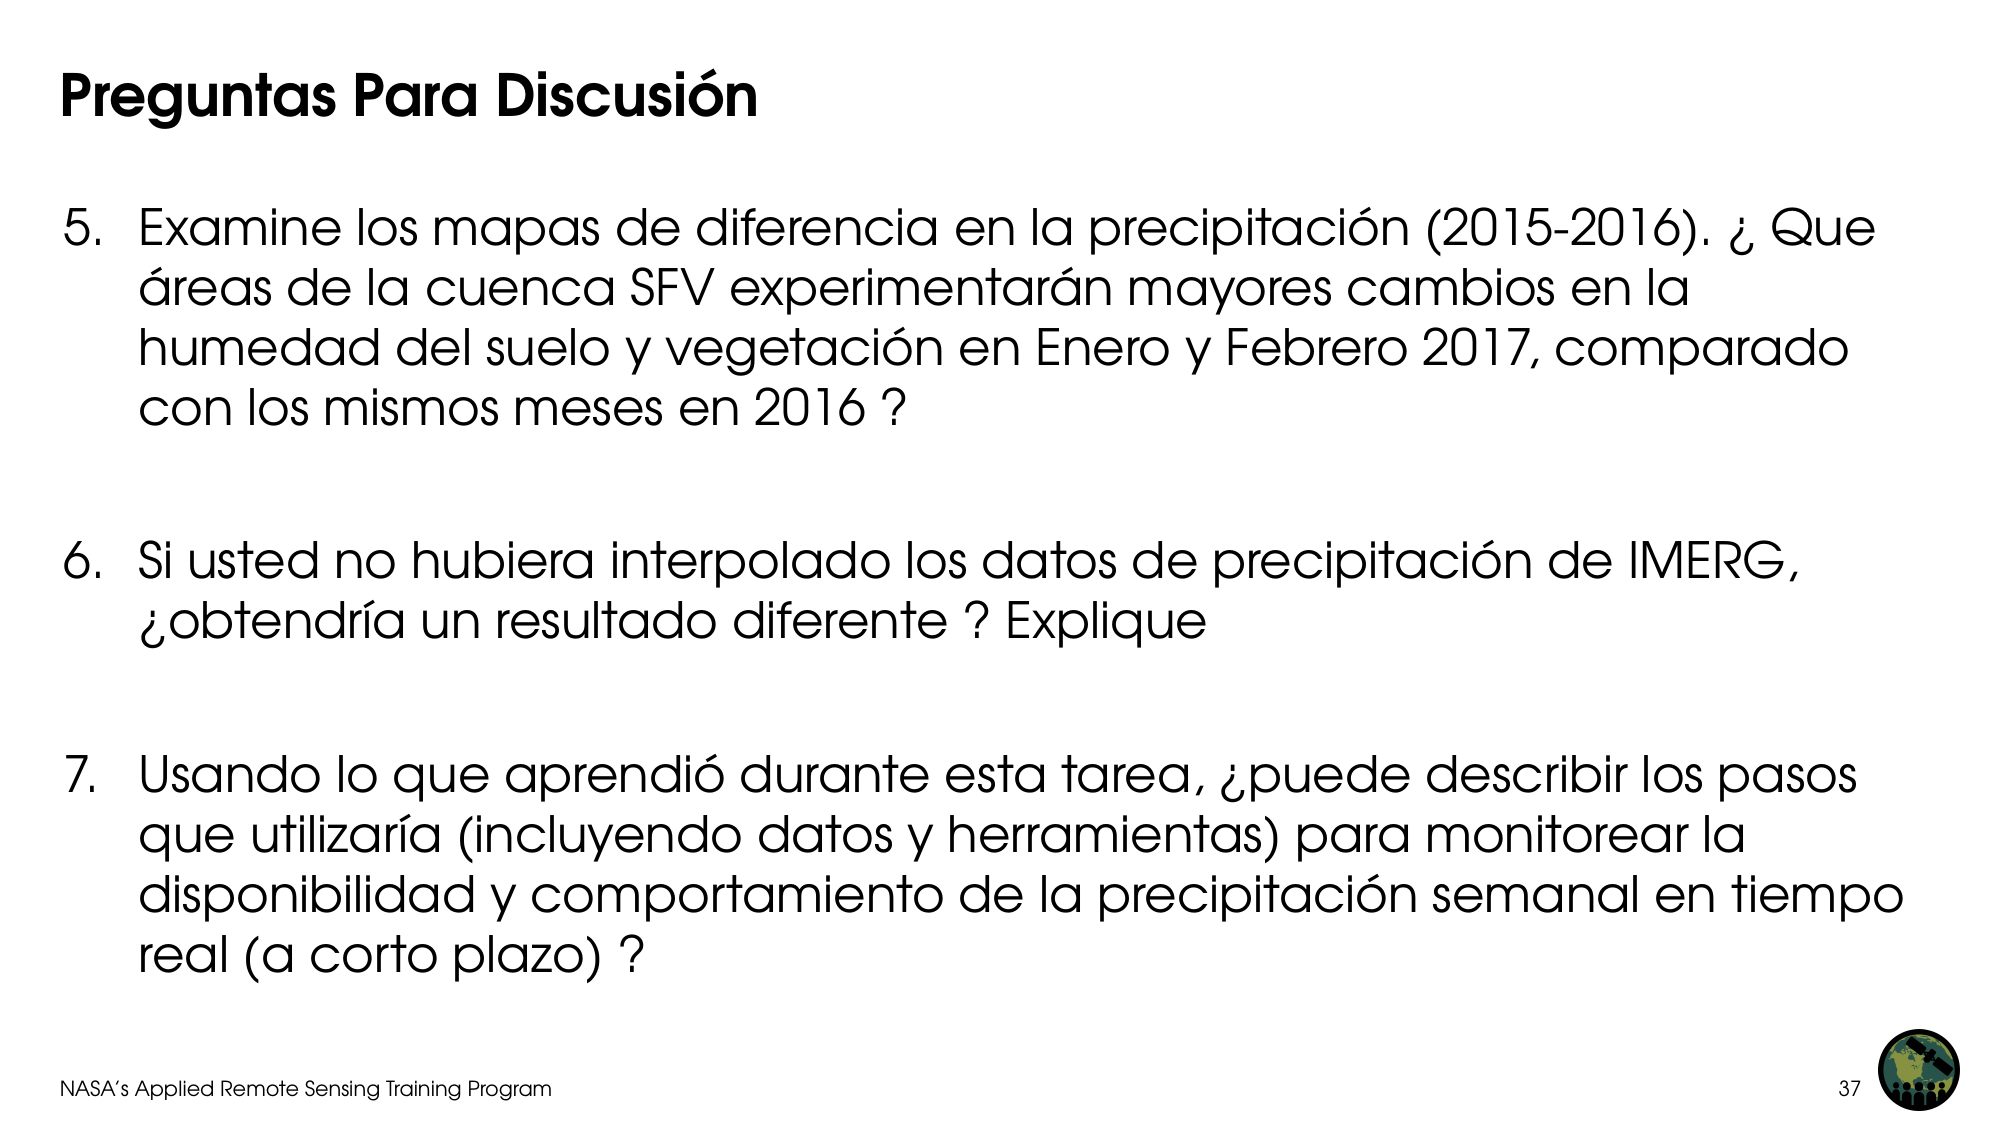

# Preguntas Para Discusión
Examine los mapas de diferencia en la precipitación (2015-2016). ¿ Que áreas de la cuenca SFV experimentarán mayores cambios en la humedad del suelo y vegetación en Enero y Febrero 2017, comparado con los mismos meses en 2016 ?

Si usted no hubiera interpolado los datos de precipitación de IMERG, ¿obtendría un resultado diferente ? Explique

Usando lo que aprendió durante esta tarea, ¿puede describir los pasos que utilizaría (incluyendo datos y herramientas) para monitorear la disponibilidad y comportamiento de la precipitación semanal en tiempo real (a corto plazo) ?